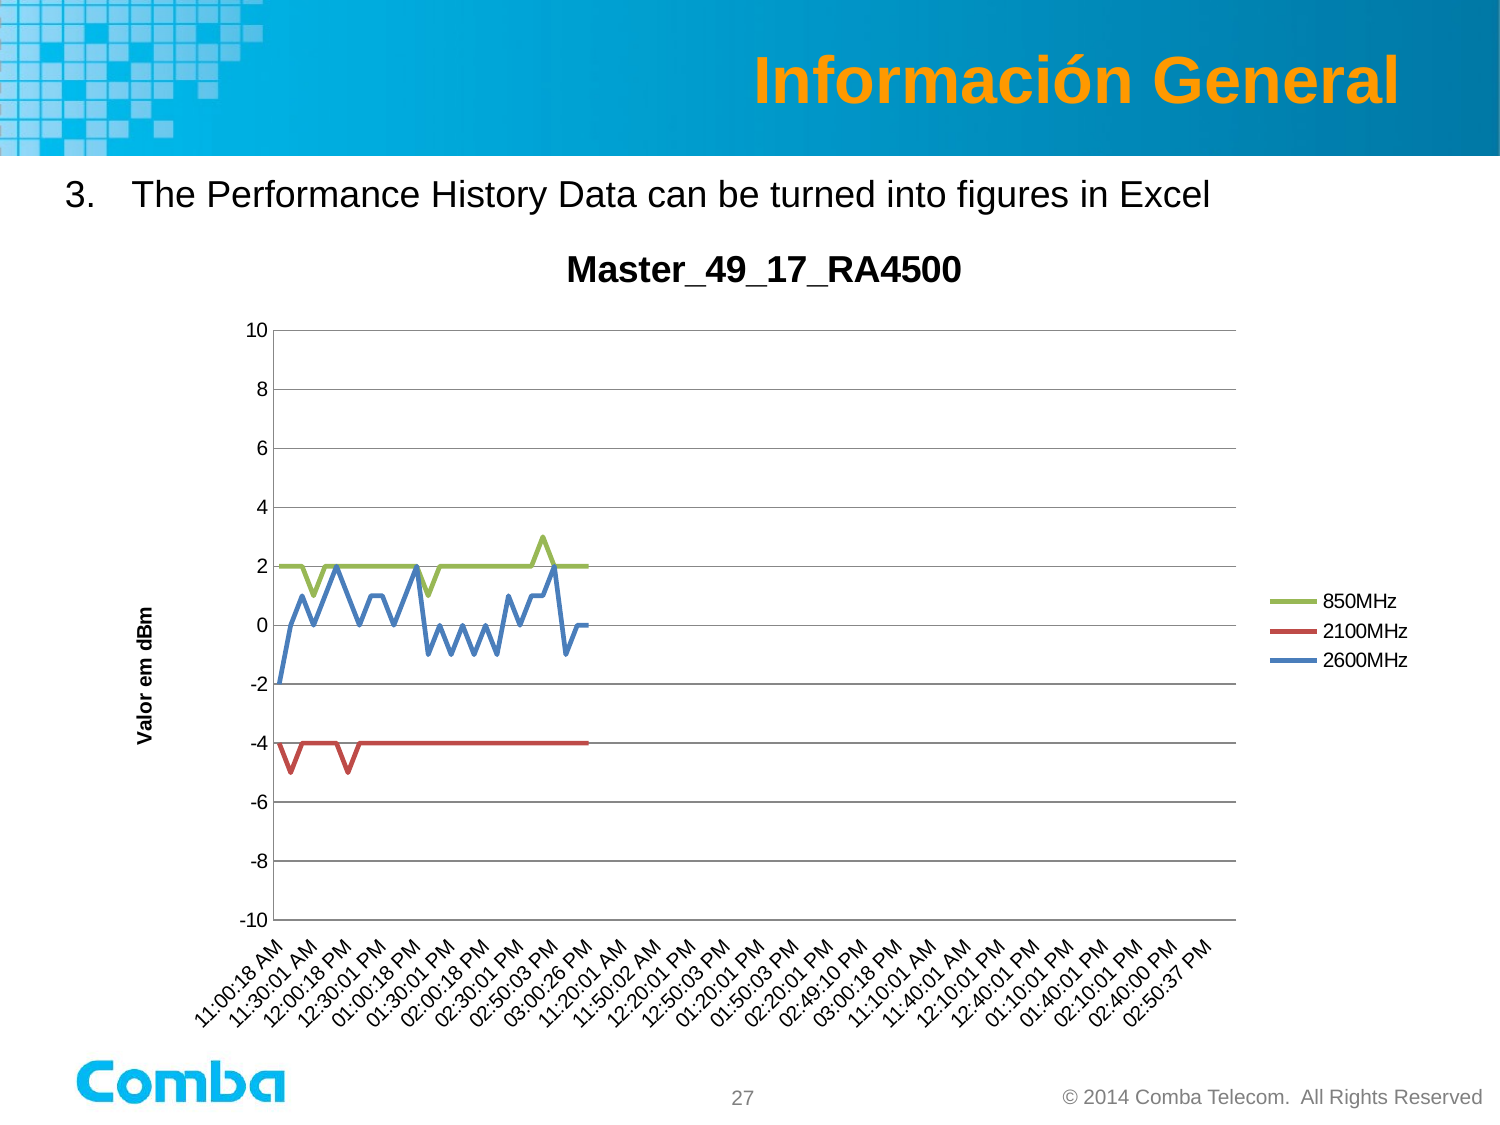

# Información General
 The Performance History Data can be turned into figures in Excel

[unsupported chart]